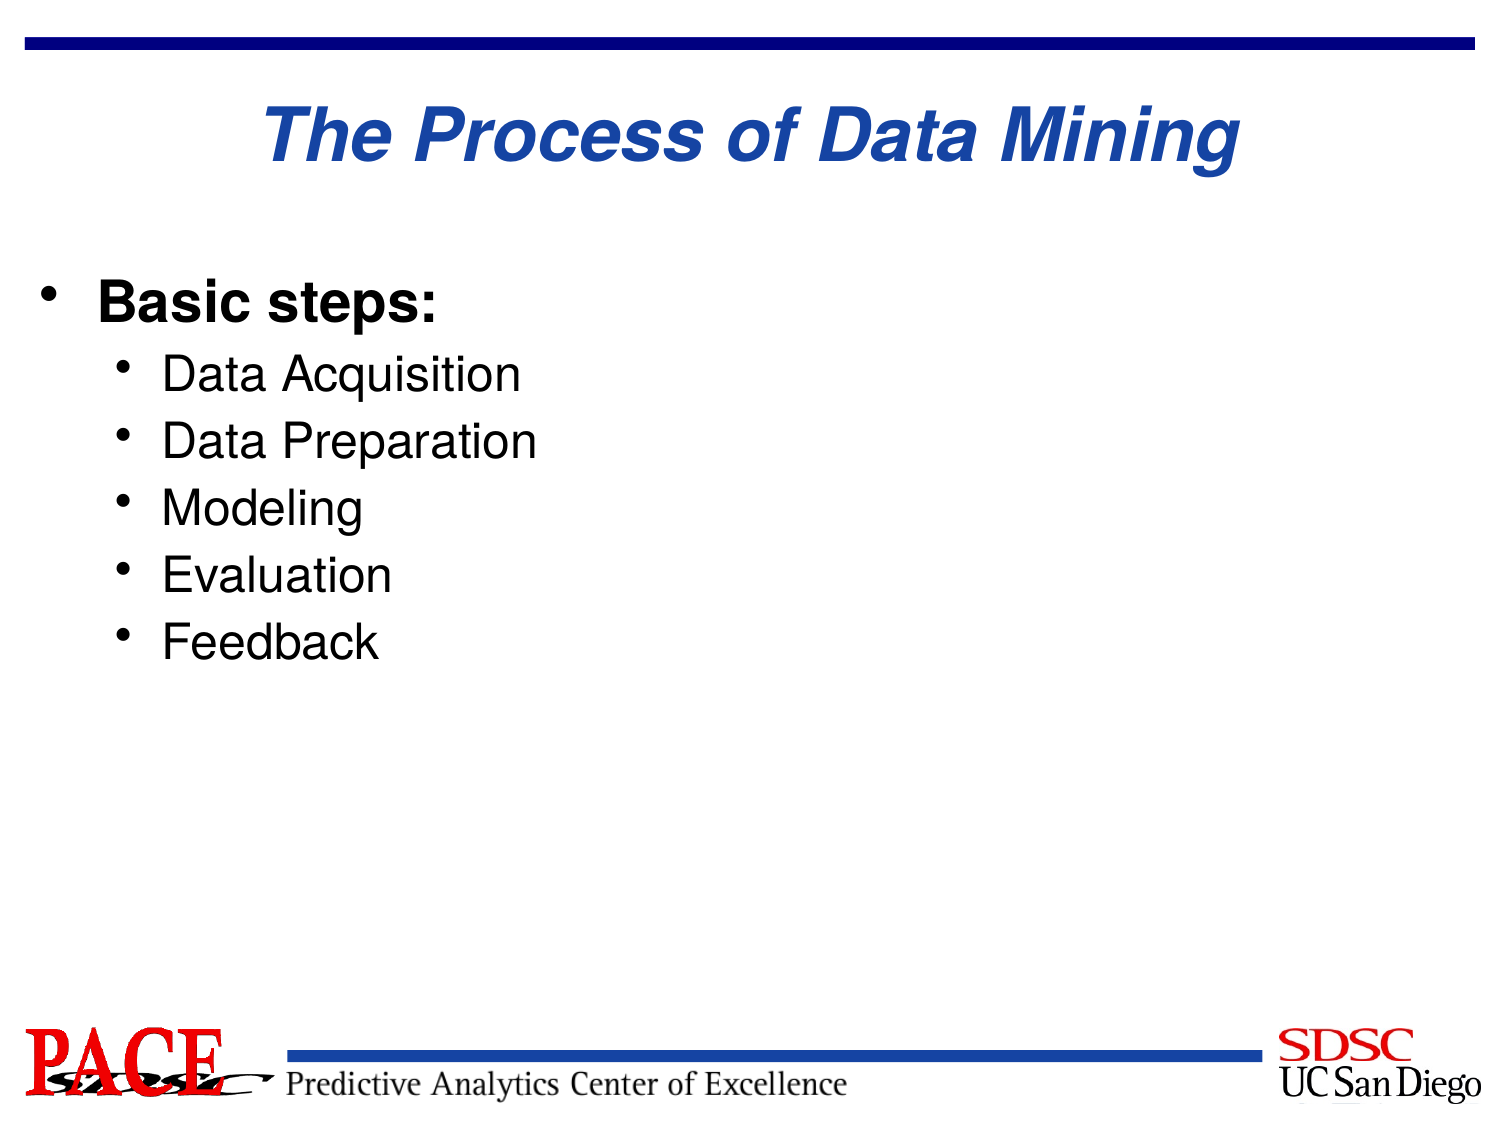

# The Process of Data Mining
Basic steps:
Data Acquisition
Data Preparation
Modeling
Evaluation
Feedback